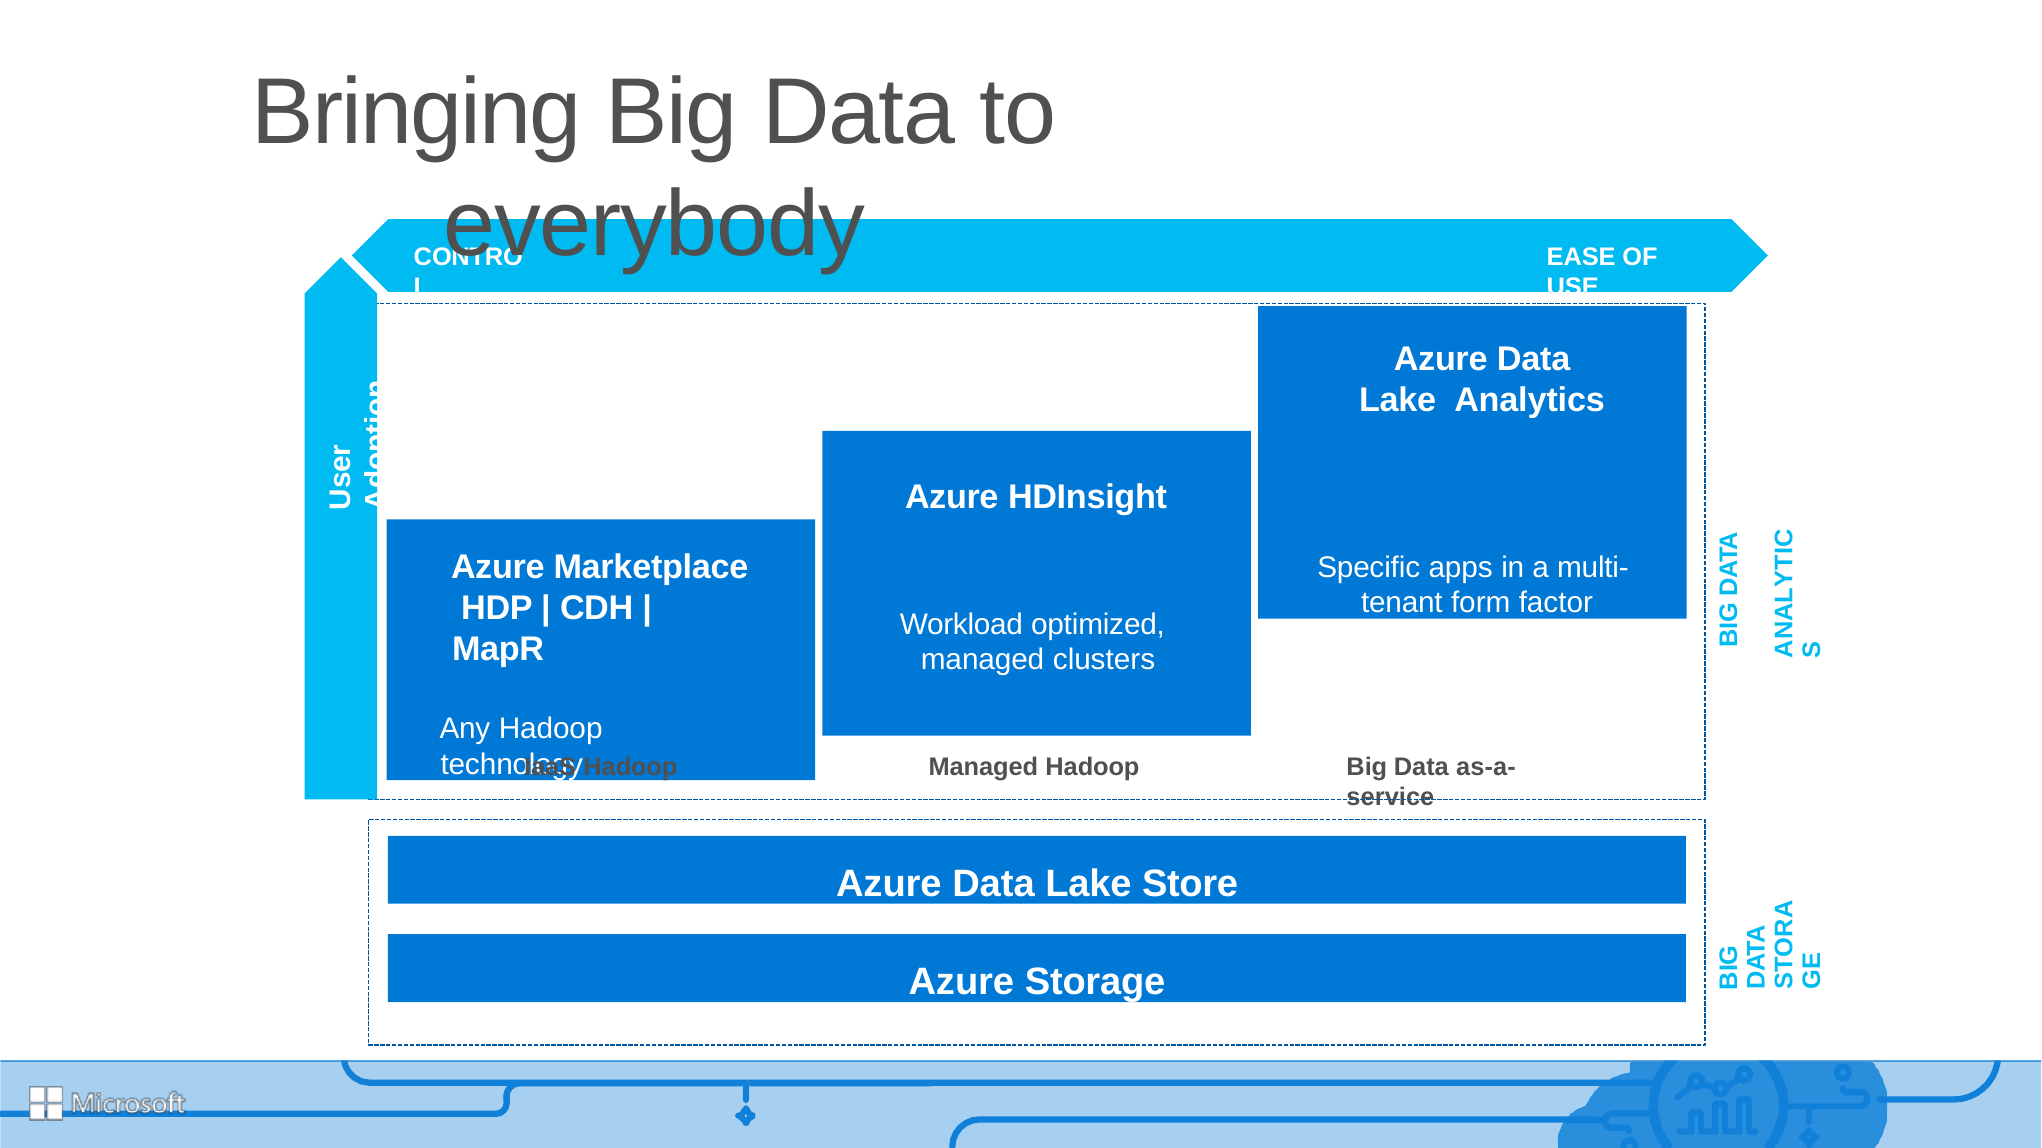

# Bringing Big Data to everybody

CONTROL
EASE OF USE

User Adoption
Azure Data Lake  Analytics

Specific apps in a multi-  tenant form factor

Azure HDInsight
Azure Marketplace  HDP | CDH | MapR

Any Hadoop technology
BIG DATA  ANALYTICS
Workload optimized,  managed clusters
IaaS Hadoop
Managed Hadoop
Big Data as-a-service

Azure Data Lake Store
BIG DATA  STORAGE

Azure Storage